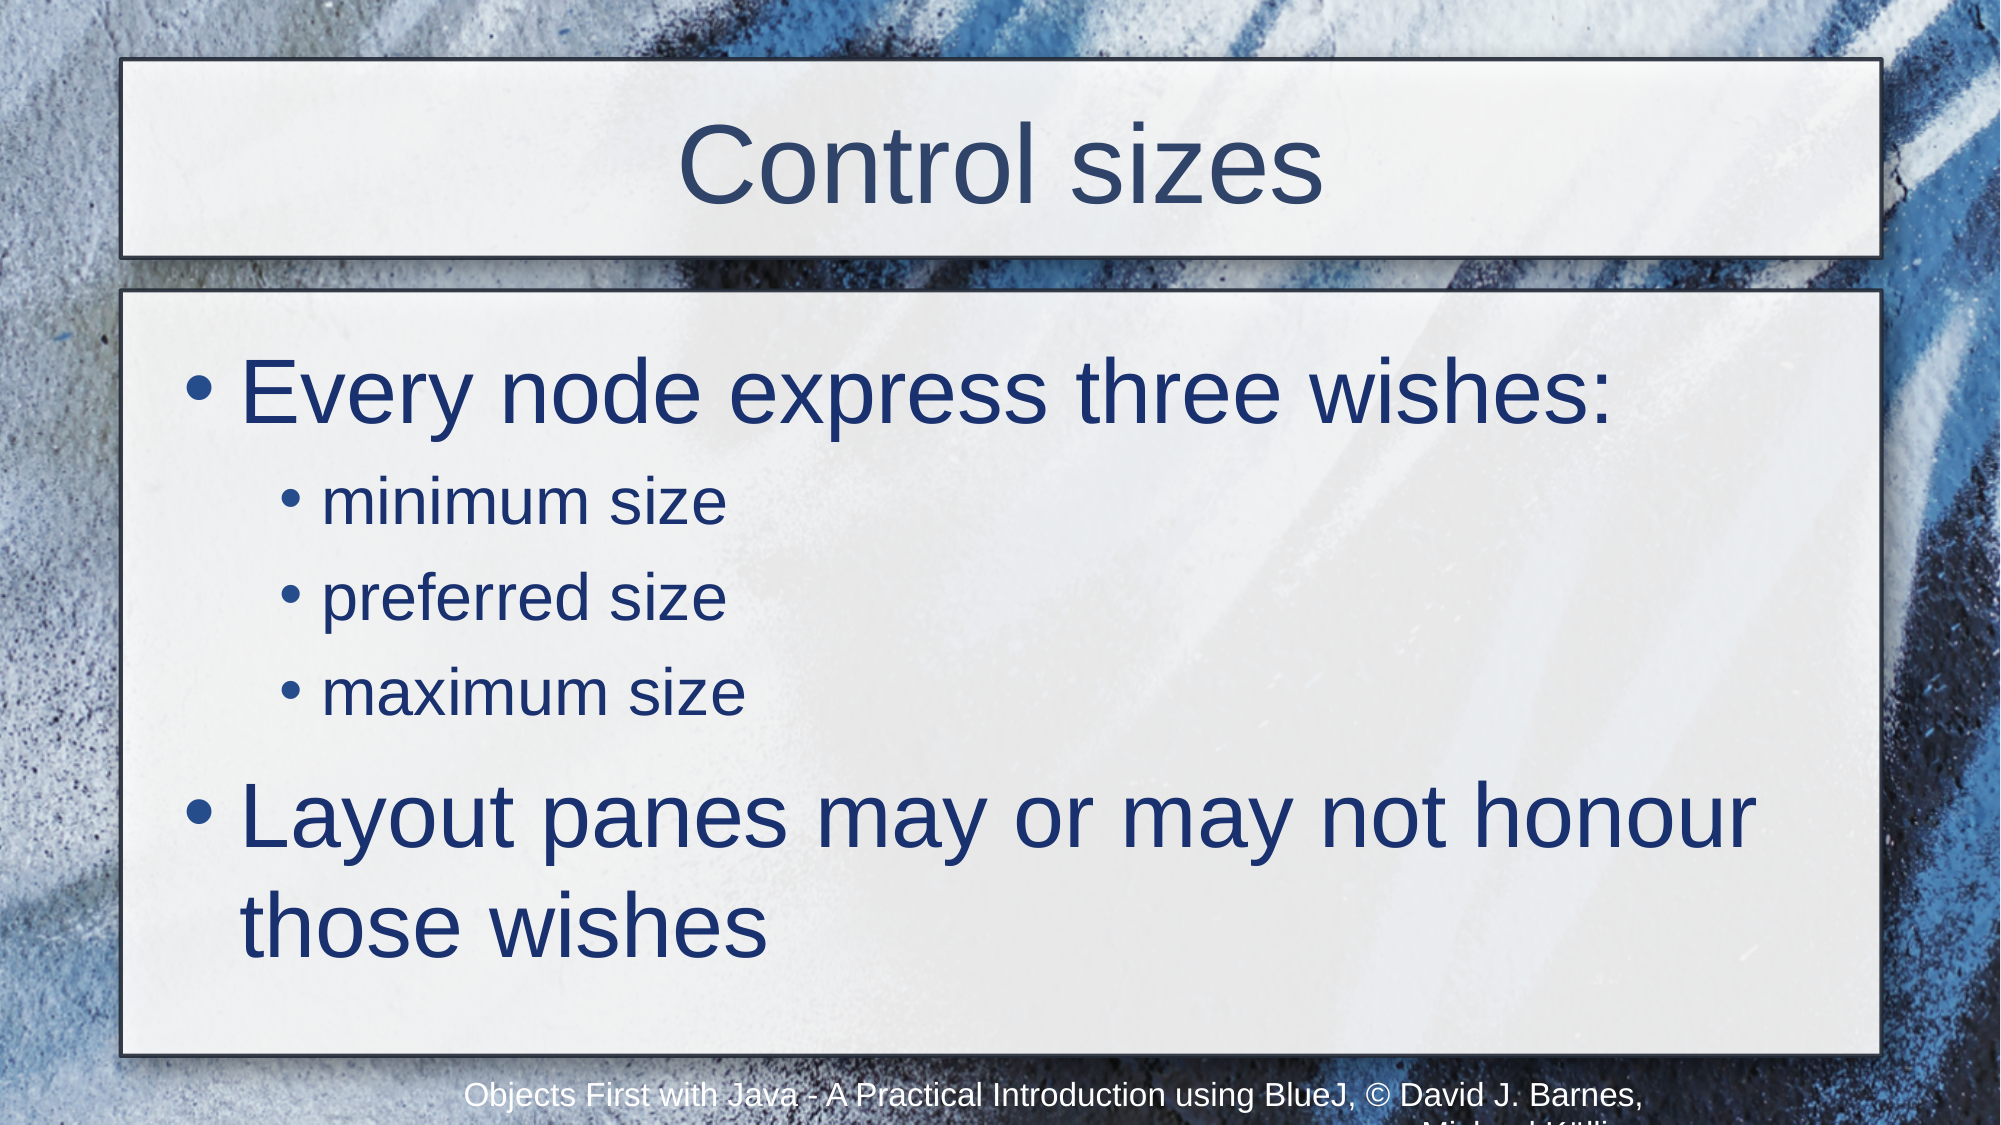

# Control sizes
Every node express three wishes:
minimum size
preferred size
maximum size
Layout panes may or may not honour those wishes